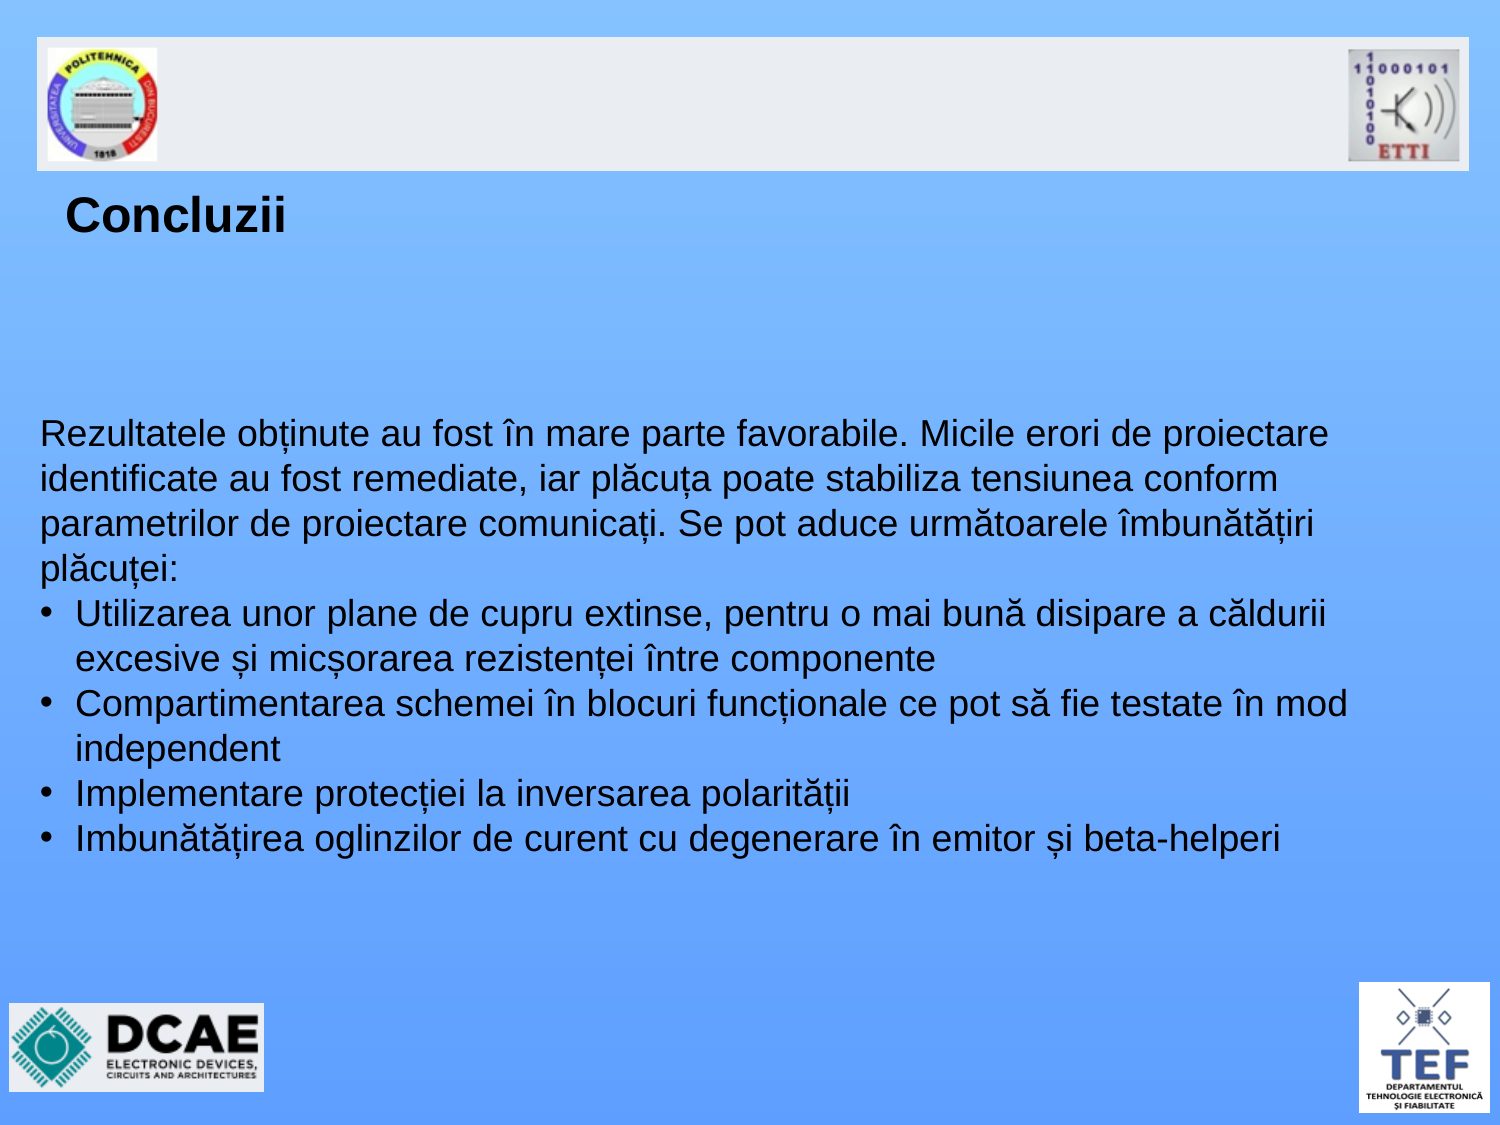

# Concluzii
Rezultatele obținute au fost în mare parte favorabile. Micile erori de proiectare identificate au fost remediate, iar plăcuța poate stabiliza tensiunea conform parametrilor de proiectare comunicați. Se pot aduce următoarele îmbunătățiri plăcuței:
Utilizarea unor plane de cupru extinse, pentru o mai bună disipare a căldurii excesive și micșorarea rezistenței între componente
Compartimentarea schemei în blocuri funcționale ce pot să fie testate în mod independent
Implementare protecției la inversarea polarității
Imbunătățirea oglinzilor de curent cu degenerare în emitor și beta-helperi